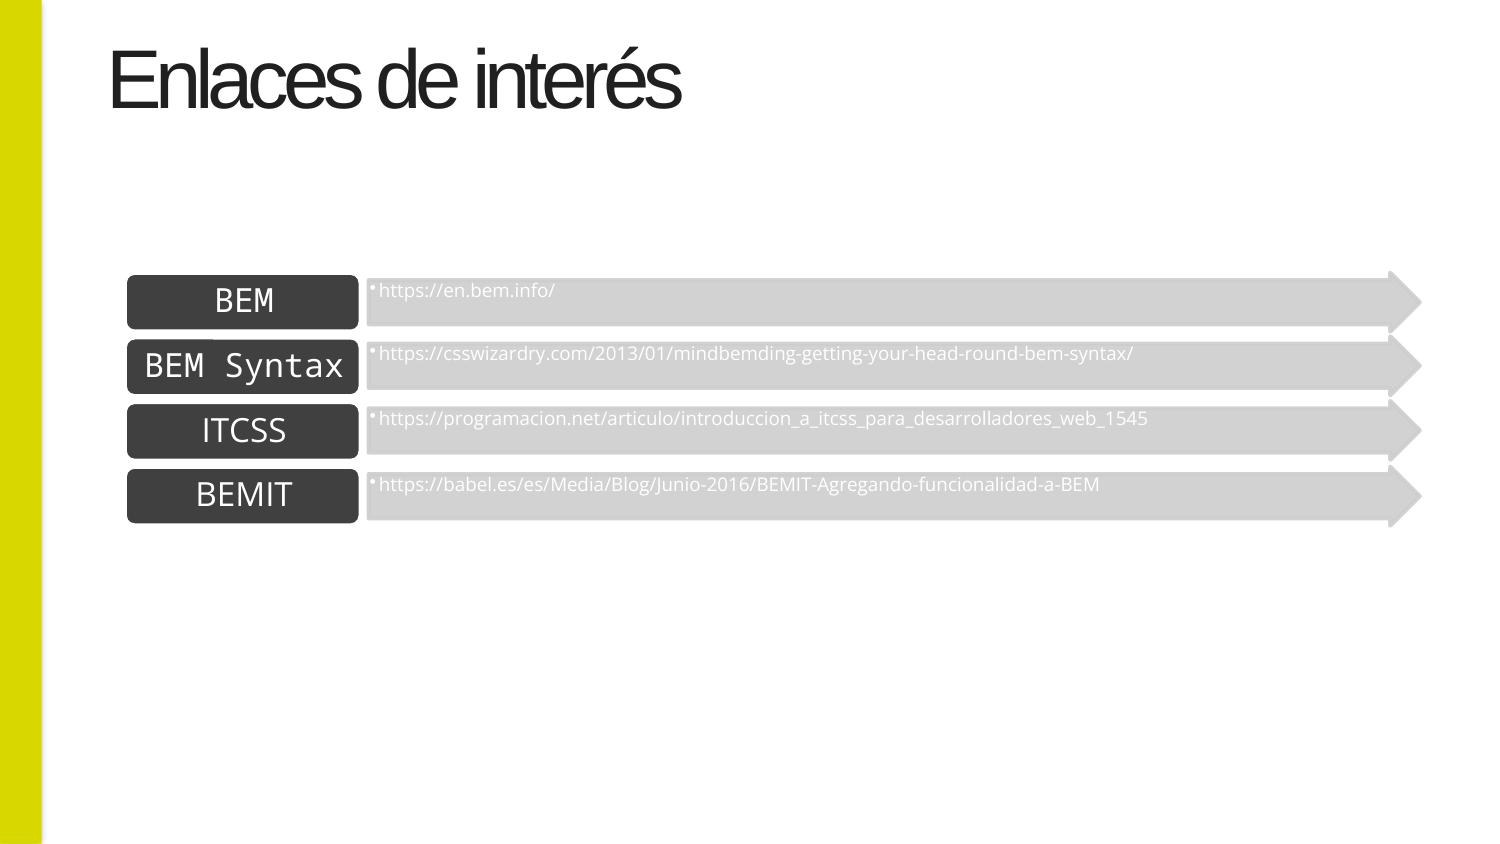

# Enlaces de interés
https://en.bem.info/
BEM
https://csswizardry.com/2013/01/mindbemding-getting-your-head-round-bem-syntax/
BEM Syntax
https://programacion.net/articulo/introduccion_a_itcss_para_desarrolladores_web_1545
ITCSS
https://babel.es/es/Media/Blog/Junio-2016/BEMIT-Agregando-funcionalidad-a-BEM
BEMIT